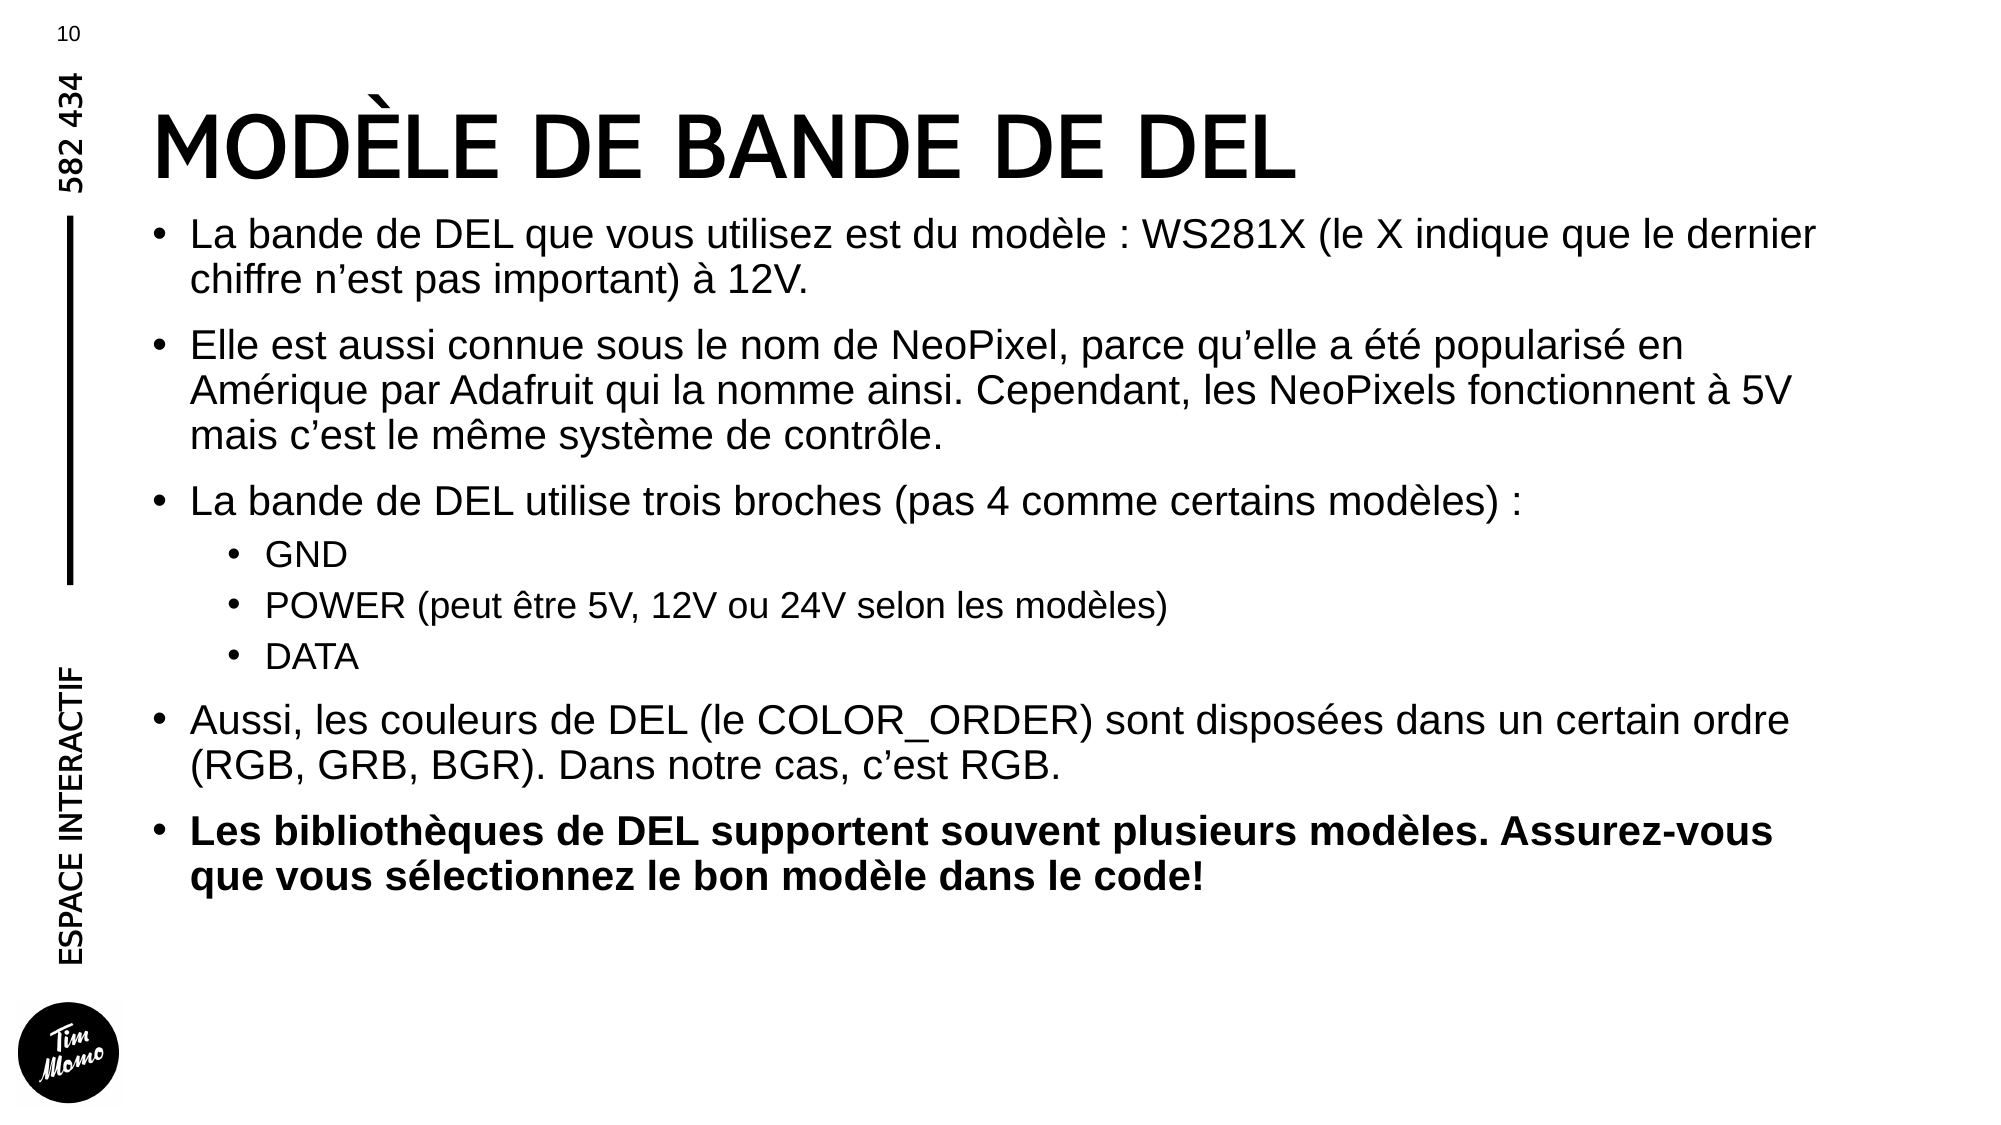

# MODÈLE DE BANDE DE DEL
La bande de DEL que vous utilisez est du modèle : WS281X (le X indique que le dernier chiffre n’est pas important) à 12V.
Elle est aussi connue sous le nom de NeoPixel, parce qu’elle a été popularisé en Amérique par Adafruit qui la nomme ainsi. Cependant, les NeoPixels fonctionnent à 5V mais c’est le même système de contrôle.
La bande de DEL utilise trois broches (pas 4 comme certains modèles) :
GND
POWER (peut être 5V, 12V ou 24V selon les modèles)
DATA
Aussi, les couleurs de DEL (le COLOR_ORDER) sont disposées dans un certain ordre (RGB, GRB, BGR). Dans notre cas, c’est RGB.
Les bibliothèques de DEL supportent souvent plusieurs modèles. Assurez-vous que vous sélectionnez le bon modèle dans le code!